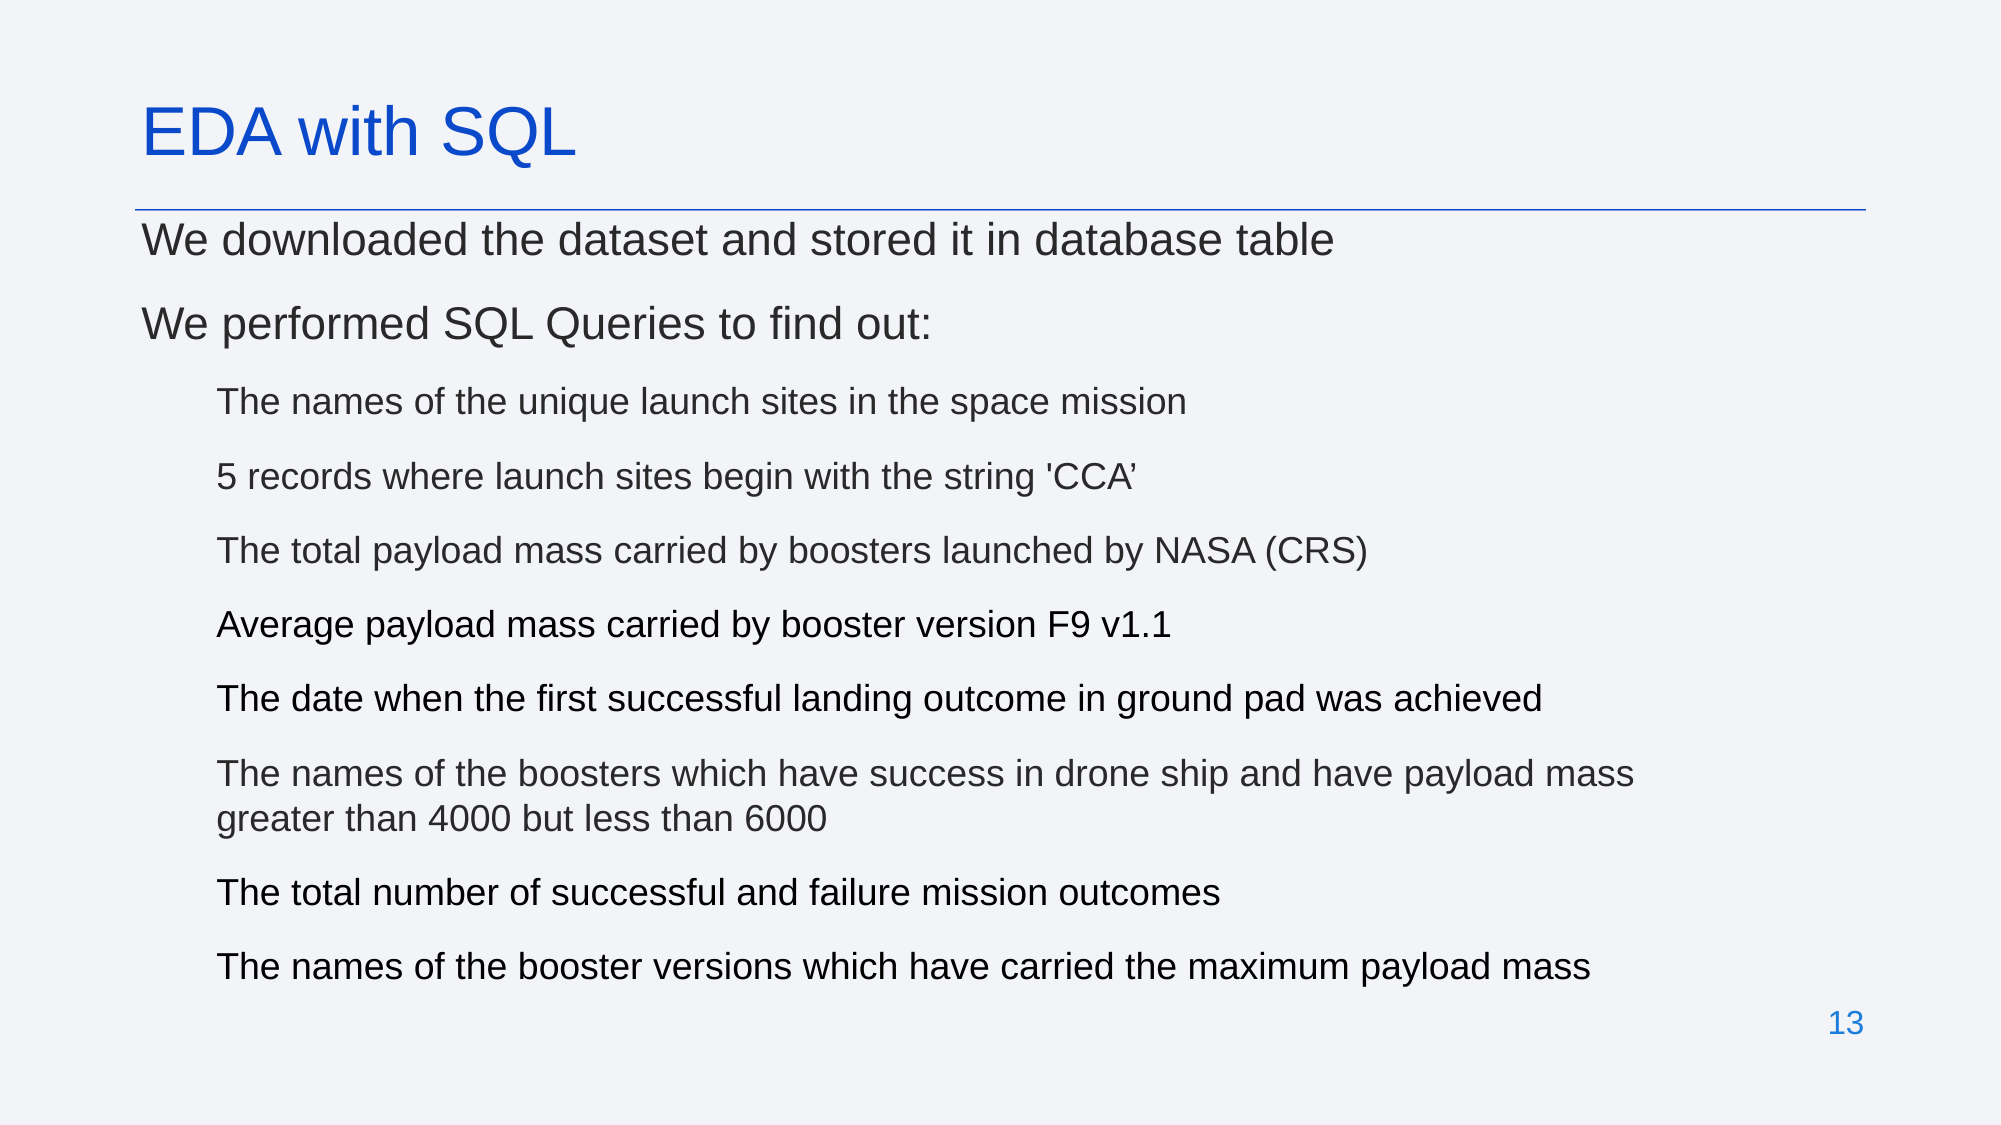

EDA with SQL
We downloaded the dataset and stored it in database table
We performed SQL Queries to find out:
The names of the unique launch sites in the space mission
5 records where launch sites begin with the string 'CCA’
The total payload mass carried by boosters launched by NASA (CRS)
Average payload mass carried by booster version F9 v1.1
The date when the first successful landing outcome in ground pad was achieved
The names of the boosters which have success in drone ship and have payload mass greater than 4000 but less than 6000
The total number of successful and failure mission outcomes
The names of the booster versions which have carried the maximum payload mass

13